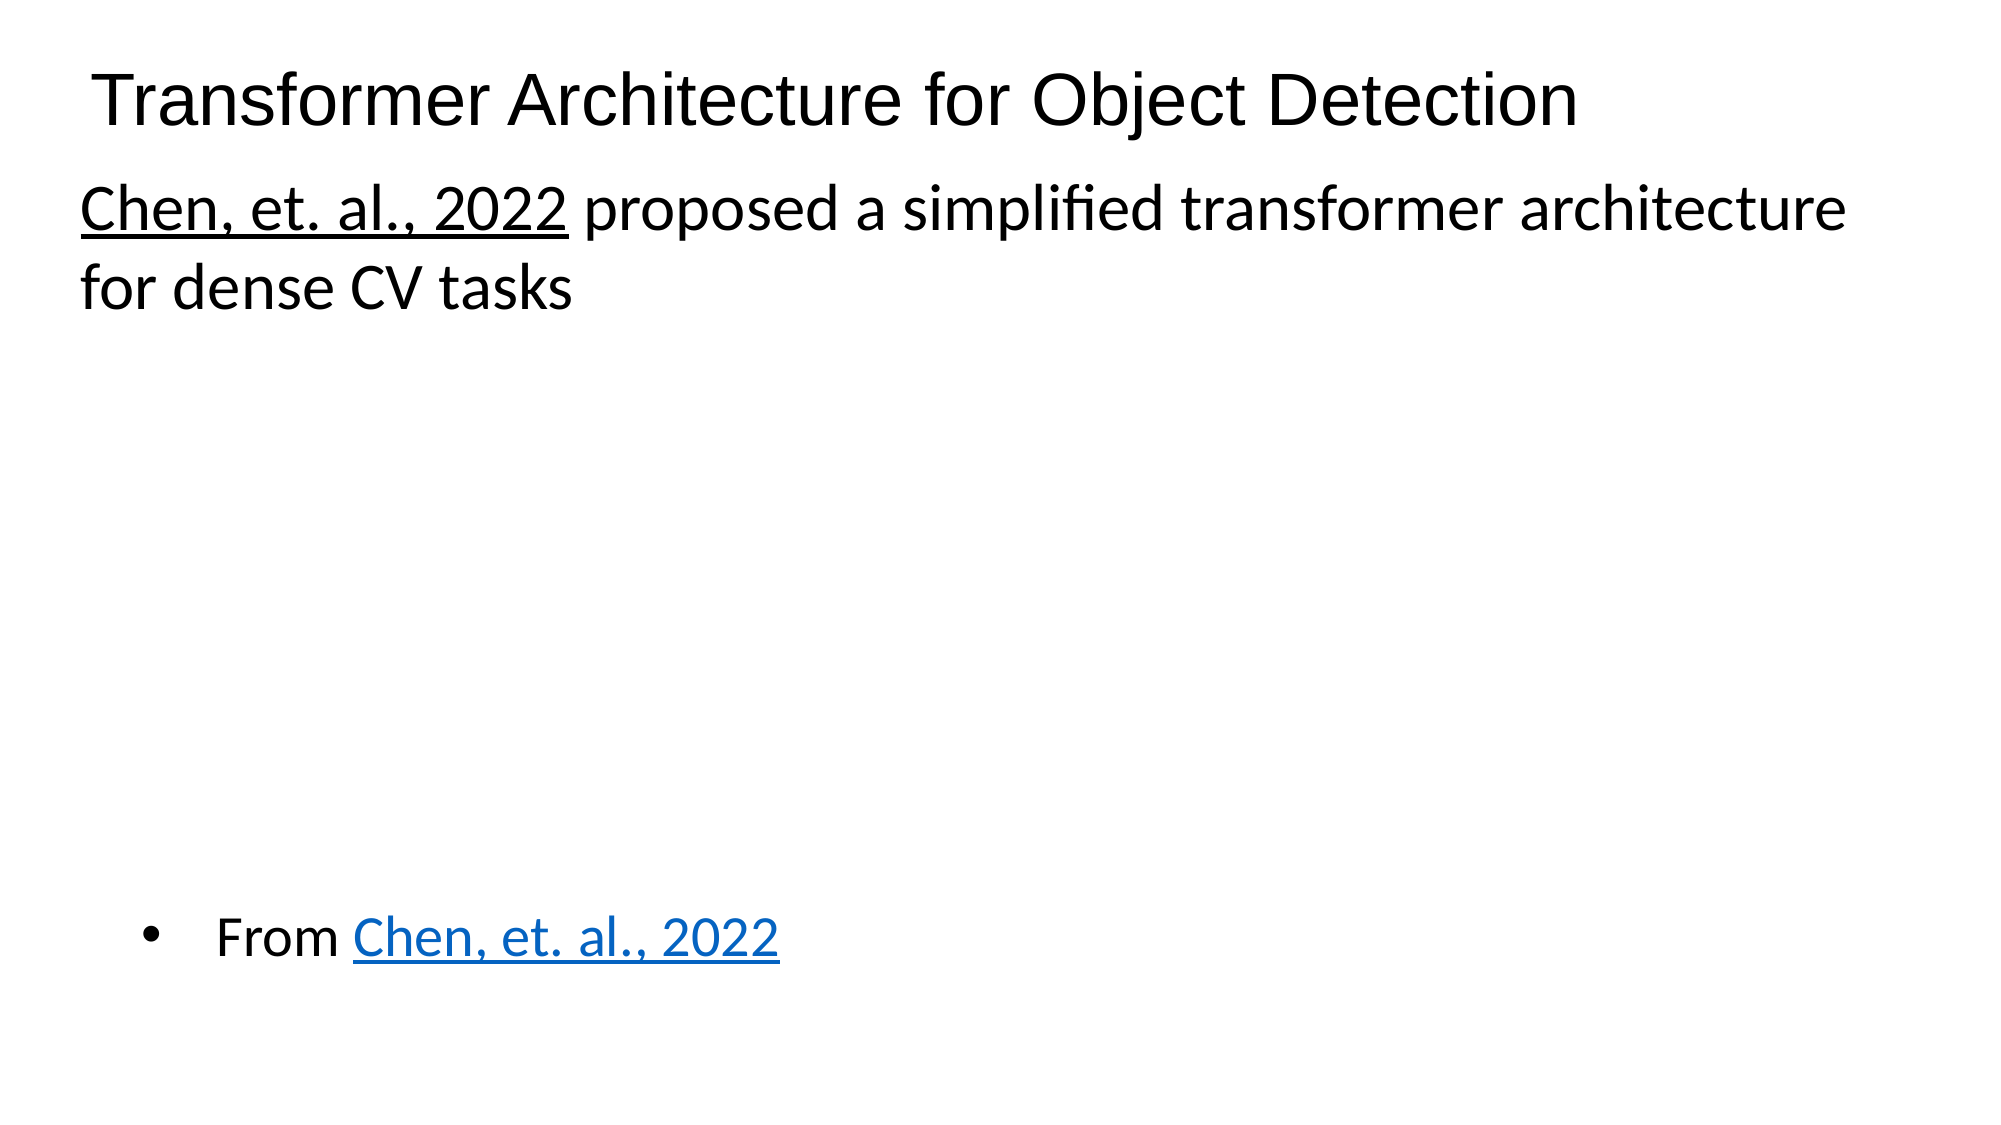

Transformer Architecture for Object Detection
Chen, et. al., 2022 proposed a simplified transformer architecture for dense CV tasks
From Chen, et. al., 2022